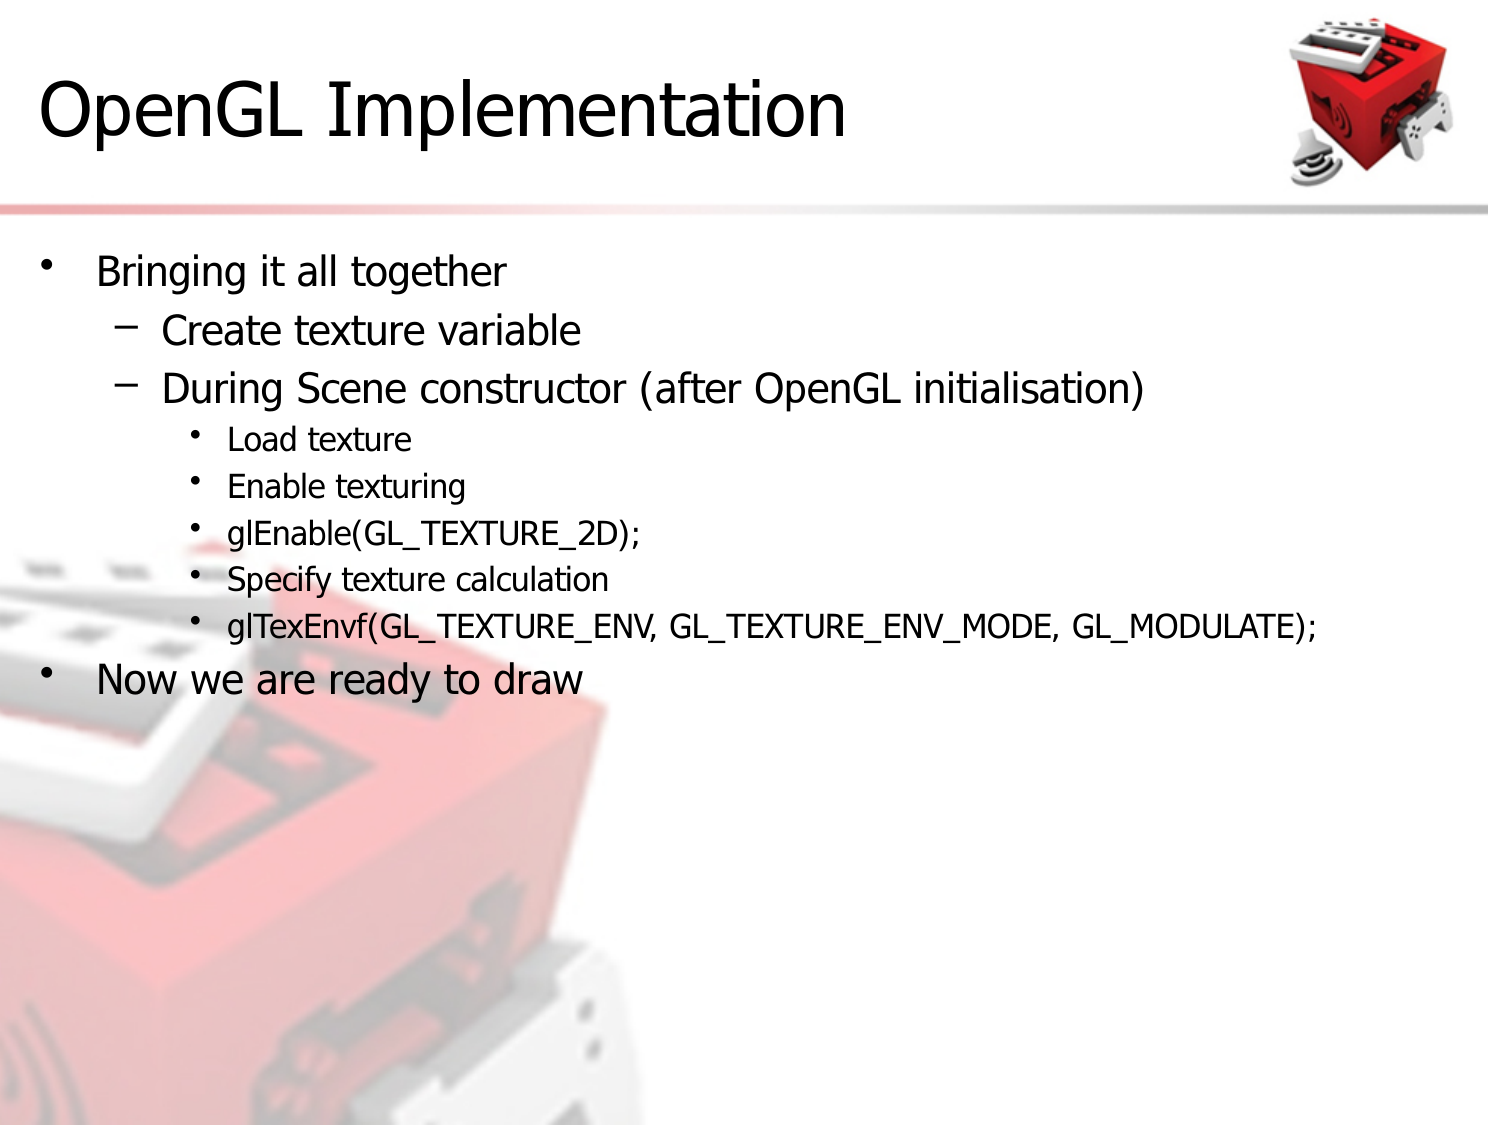

# OpenGL Implementation
Bringing it all together
Create texture variable
During Scene constructor (after OpenGL initialisation)
Load texture
Enable texturing
glEnable(GL_TEXTURE_2D);
Specify texture calculation
glTexEnvf(GL_TEXTURE_ENV, GL_TEXTURE_ENV_MODE, GL_MODULATE);
Now we are ready to draw